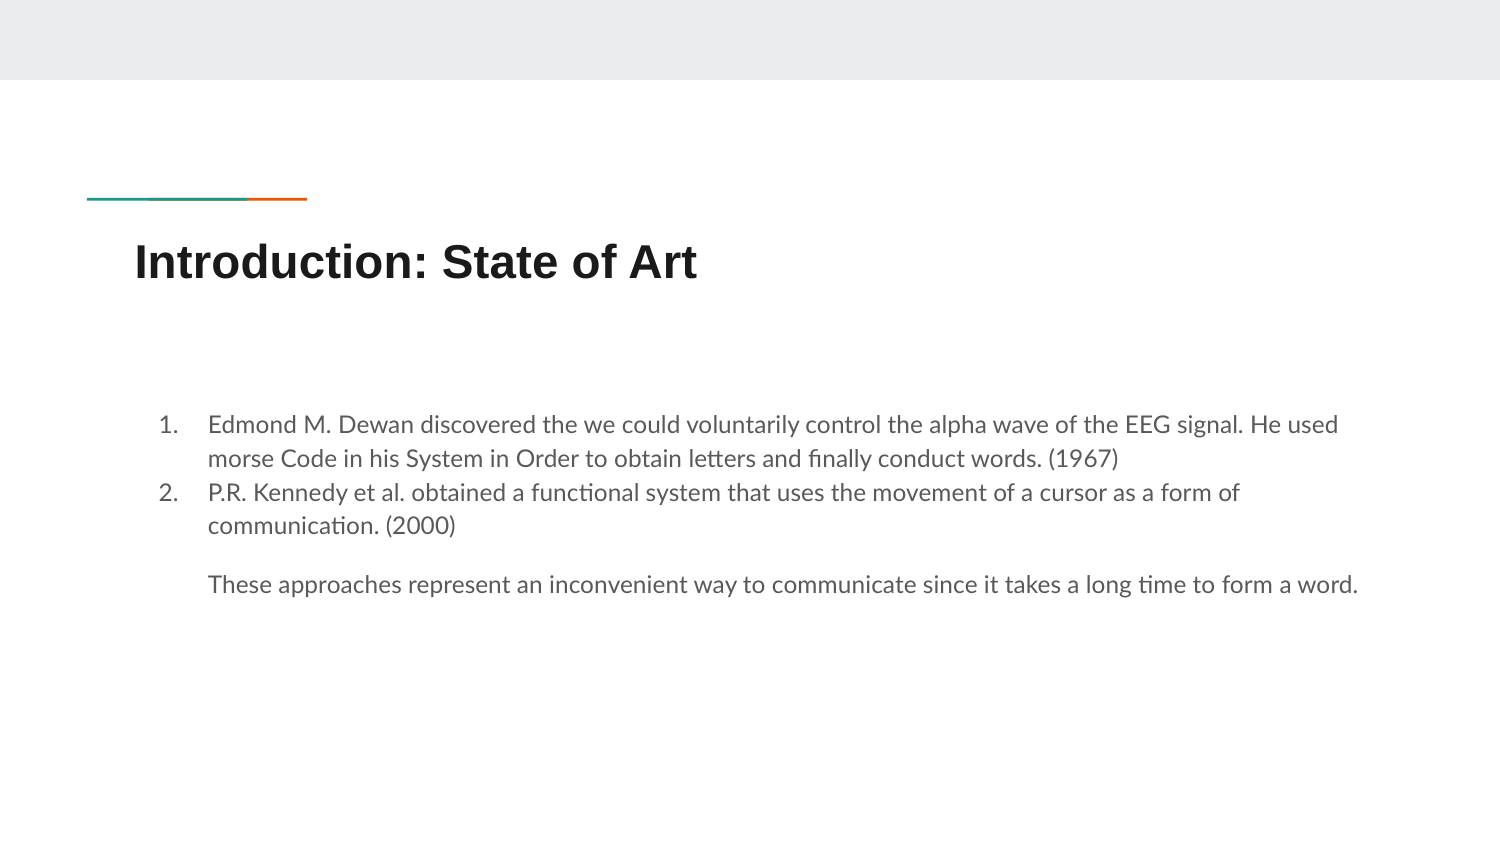

# Introduction: State of Art
Edmond M. Dewan discovered the we could voluntarily control the alpha wave of the EEG signal. He used morse Code in his System in Order to obtain letters and finally conduct words. (1967)
P.R. Kennedy et al. obtained a functional system that uses the movement of a cursor as a form of communication. (2000)
These approaches represent an inconvenient way to communicate since it takes a long time to form a word.